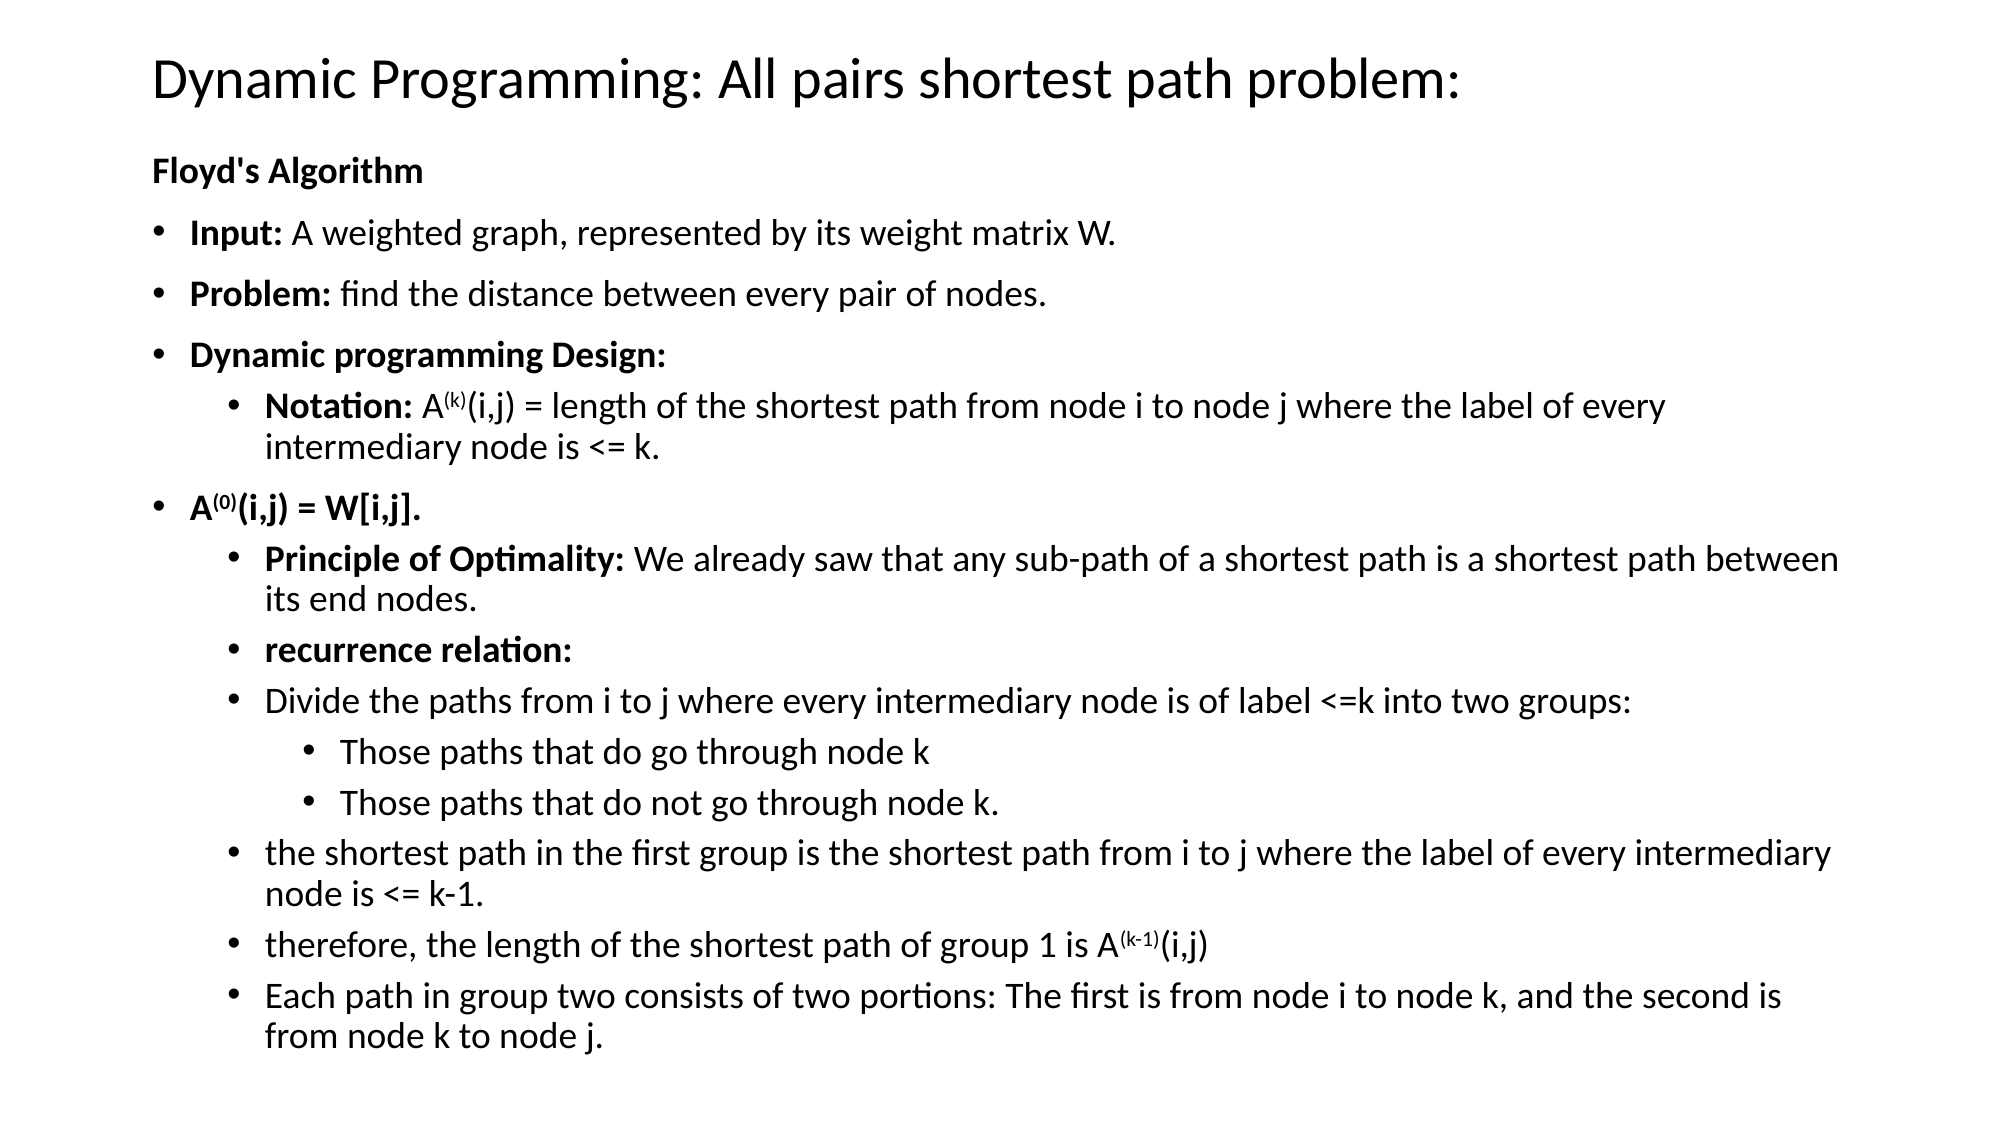

# Dynamic Programming: All pairs shortest path problem:
Floyd's Algorithm
Input: A weighted graph, represented by its weight matrix W.
Problem: find the distance between every pair of nodes.
Dynamic programming Design:
Notation: A(k)(i,j) = length of the shortest path from node i to node j where the label of every intermediary node is <= k.
A(0)(i,j) = W[i,j].
Principle of Optimality: We already saw that any sub-path of a shortest path is a shortest path between its end nodes.
recurrence relation:
Divide the paths from i to j where every intermediary node is of label <=k into two groups:
Those paths that do go through node k
Those paths that do not go through node k.
the shortest path in the first group is the shortest path from i to j where the label of every intermediary node is <= k-1.
therefore, the length of the shortest path of group 1 is A(k-1)(i,j)
Each path in group two consists of two portions: The first is from node i to node k, and the second is from node k to node j.